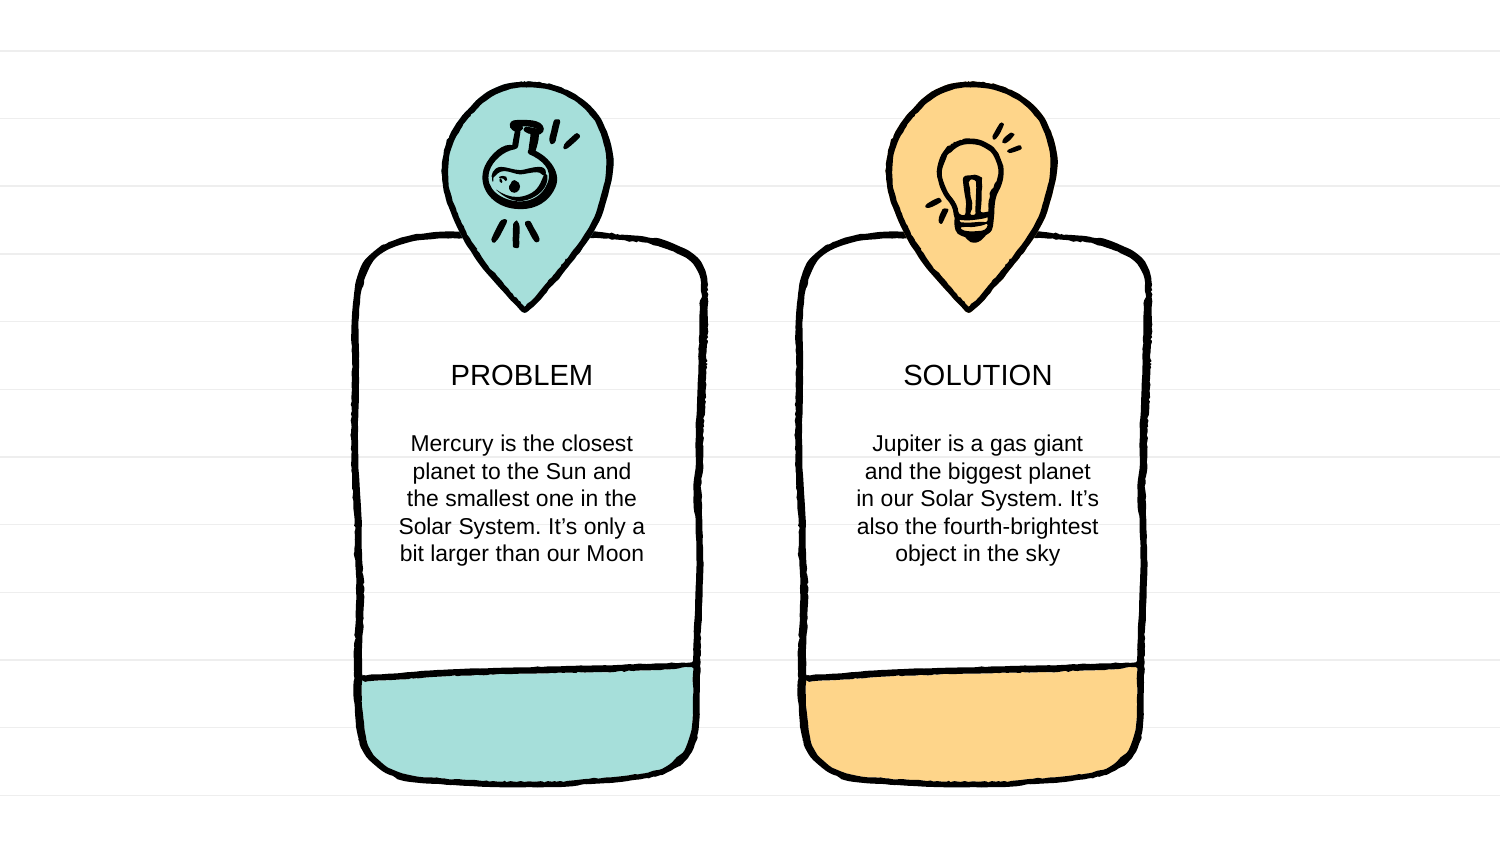

# PROBLEM
SOLUTION
Mercury is the closest planet to the Sun and the smallest one in the
Solar System. It’s only a bit larger than our Moon
Jupiter is a gas giant and the biggest planet in our Solar System. It’s also the fourth-brightest
object in the sky